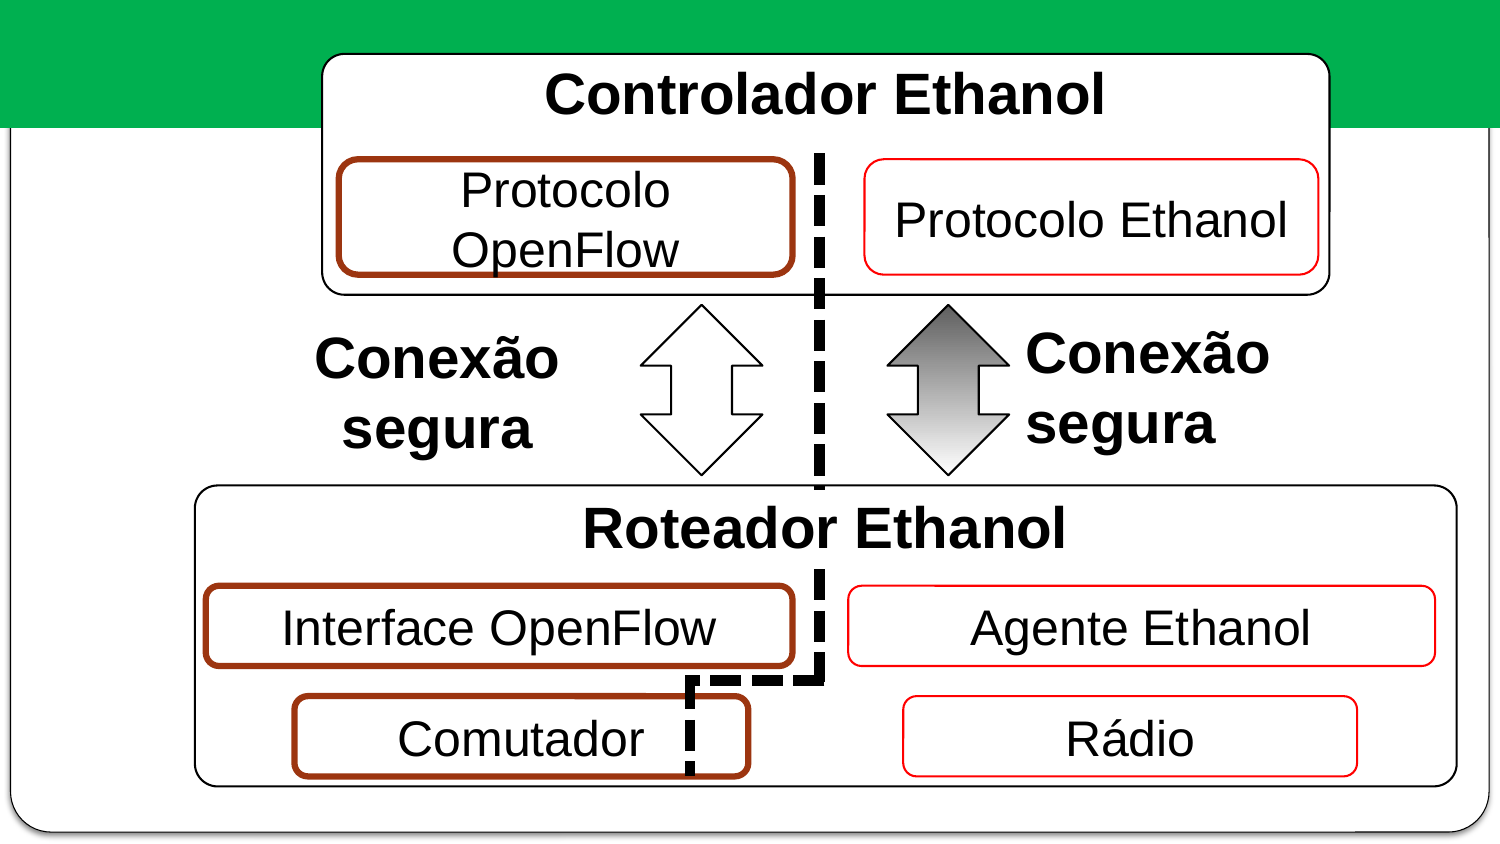

Controlador Ethanol

Protocolo OpenFlow
Protocolo Ethanol

Conexão segura
Conexão segura
Roteador Ethanol
Interface OpenFlow
Agente Ethanol
Comutador
Rádio